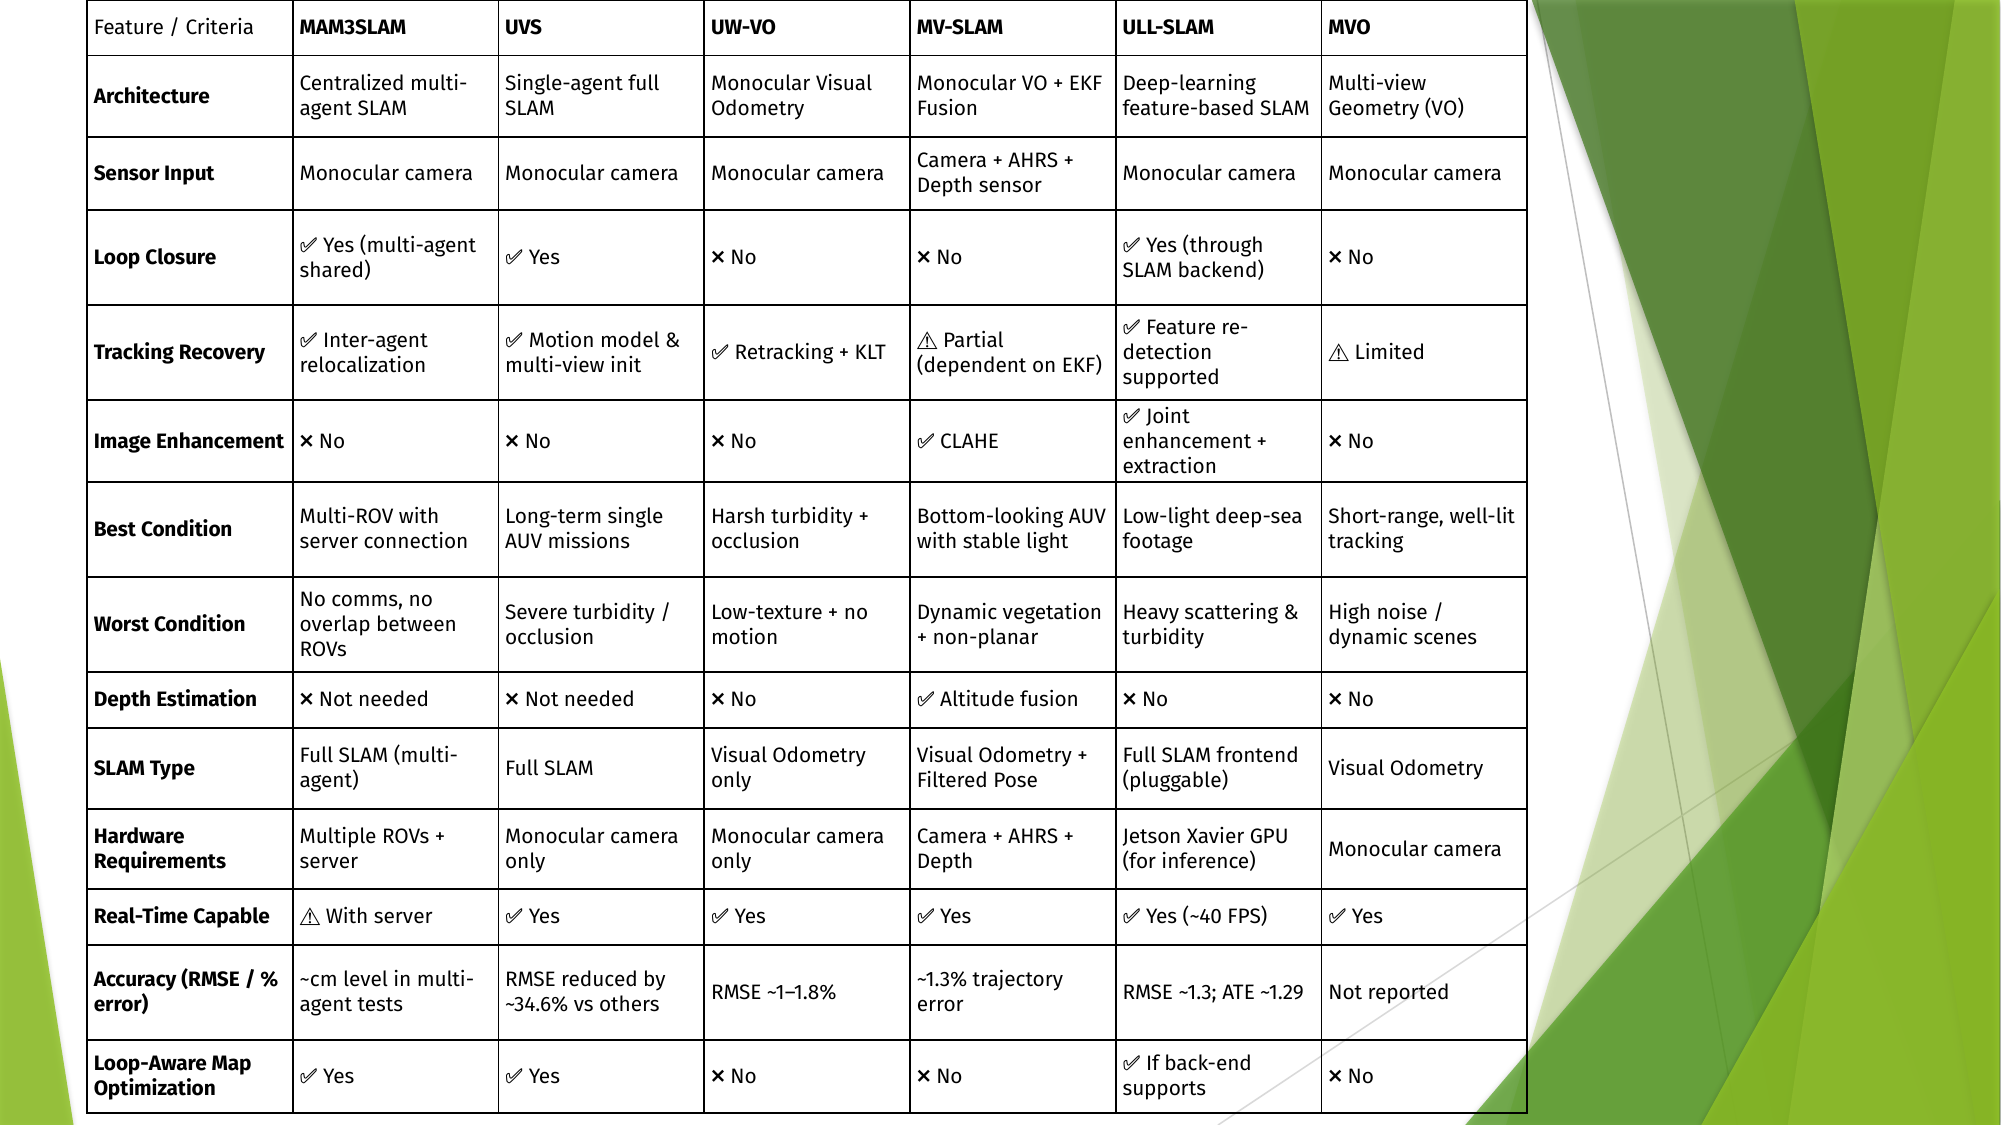

| Feature / Criteria | MAM3SLAM | UVS | UW-VO | MV-SLAM | ULL-SLAM | MVO |
| --- | --- | --- | --- | --- | --- | --- |
| Architecture | Centralized multi-agent SLAM | Single-agent full SLAM | Monocular Visual Odometry | Monocular VO + EKF Fusion | Deep-learning feature-based SLAM | Multi-view Geometry (VO) |
| Sensor Input | Monocular camera | Monocular camera | Monocular camera | Camera + AHRS + Depth sensor | Monocular camera | Monocular camera |
| Loop Closure | ✅ Yes (multi-agent shared) | ✅ Yes | ❌ No | ❌ No | ✅ Yes (through SLAM backend) | ❌ No |
| Tracking Recovery | ✅ Inter-agent relocalization | ✅ Motion model & multi-view init | ✅ Retracking + KLT | ⚠️ Partial (dependent on EKF) | ✅ Feature re-detection supported | ⚠️ Limited |
| Image Enhancement | ❌ No | ❌ No | ❌ No | ✅ CLAHE | ✅ Joint enhancement + extraction | ❌ No |
| Best Condition | Multi-ROV with server connection | Long-term single AUV missions | Harsh turbidity + occlusion | Bottom-looking AUV with stable light | Low-light deep-sea footage | Short-range, well-lit tracking |
| Worst Condition | No comms, no overlap between ROVs | Severe turbidity / occlusion | Low-texture + no motion | Dynamic vegetation + non-planar | Heavy scattering & turbidity | High noise / dynamic scenes |
| Depth Estimation | ❌ Not needed | ❌ Not needed | ❌ No | ✅ Altitude fusion | ❌ No | ❌ No |
| SLAM Type | Full SLAM (multi-agent) | Full SLAM | Visual Odometry only | Visual Odometry + Filtered Pose | Full SLAM frontend (pluggable) | Visual Odometry |
| Hardware Requirements | Multiple ROVs + server | Monocular camera only | Monocular camera only | Camera + AHRS + Depth | Jetson Xavier GPU (for inference) | Monocular camera |
| Real-Time Capable | ⚠️ With server | ✅ Yes | ✅ Yes | ✅ Yes | ✅ Yes (~40 FPS) | ✅ Yes |
| Accuracy (RMSE / % error) | ~cm level in multi-agent tests | RMSE reduced by ~34.6% vs others | RMSE ~1–1.8% | ~1.3% trajectory error | RMSE ~1.3; ATE ~1.29 | Not reported |
| Loop-Aware Map Optimization | ✅ Yes | ✅ Yes | ❌ No | ❌ No | ✅ If back-end supports | ❌ No |